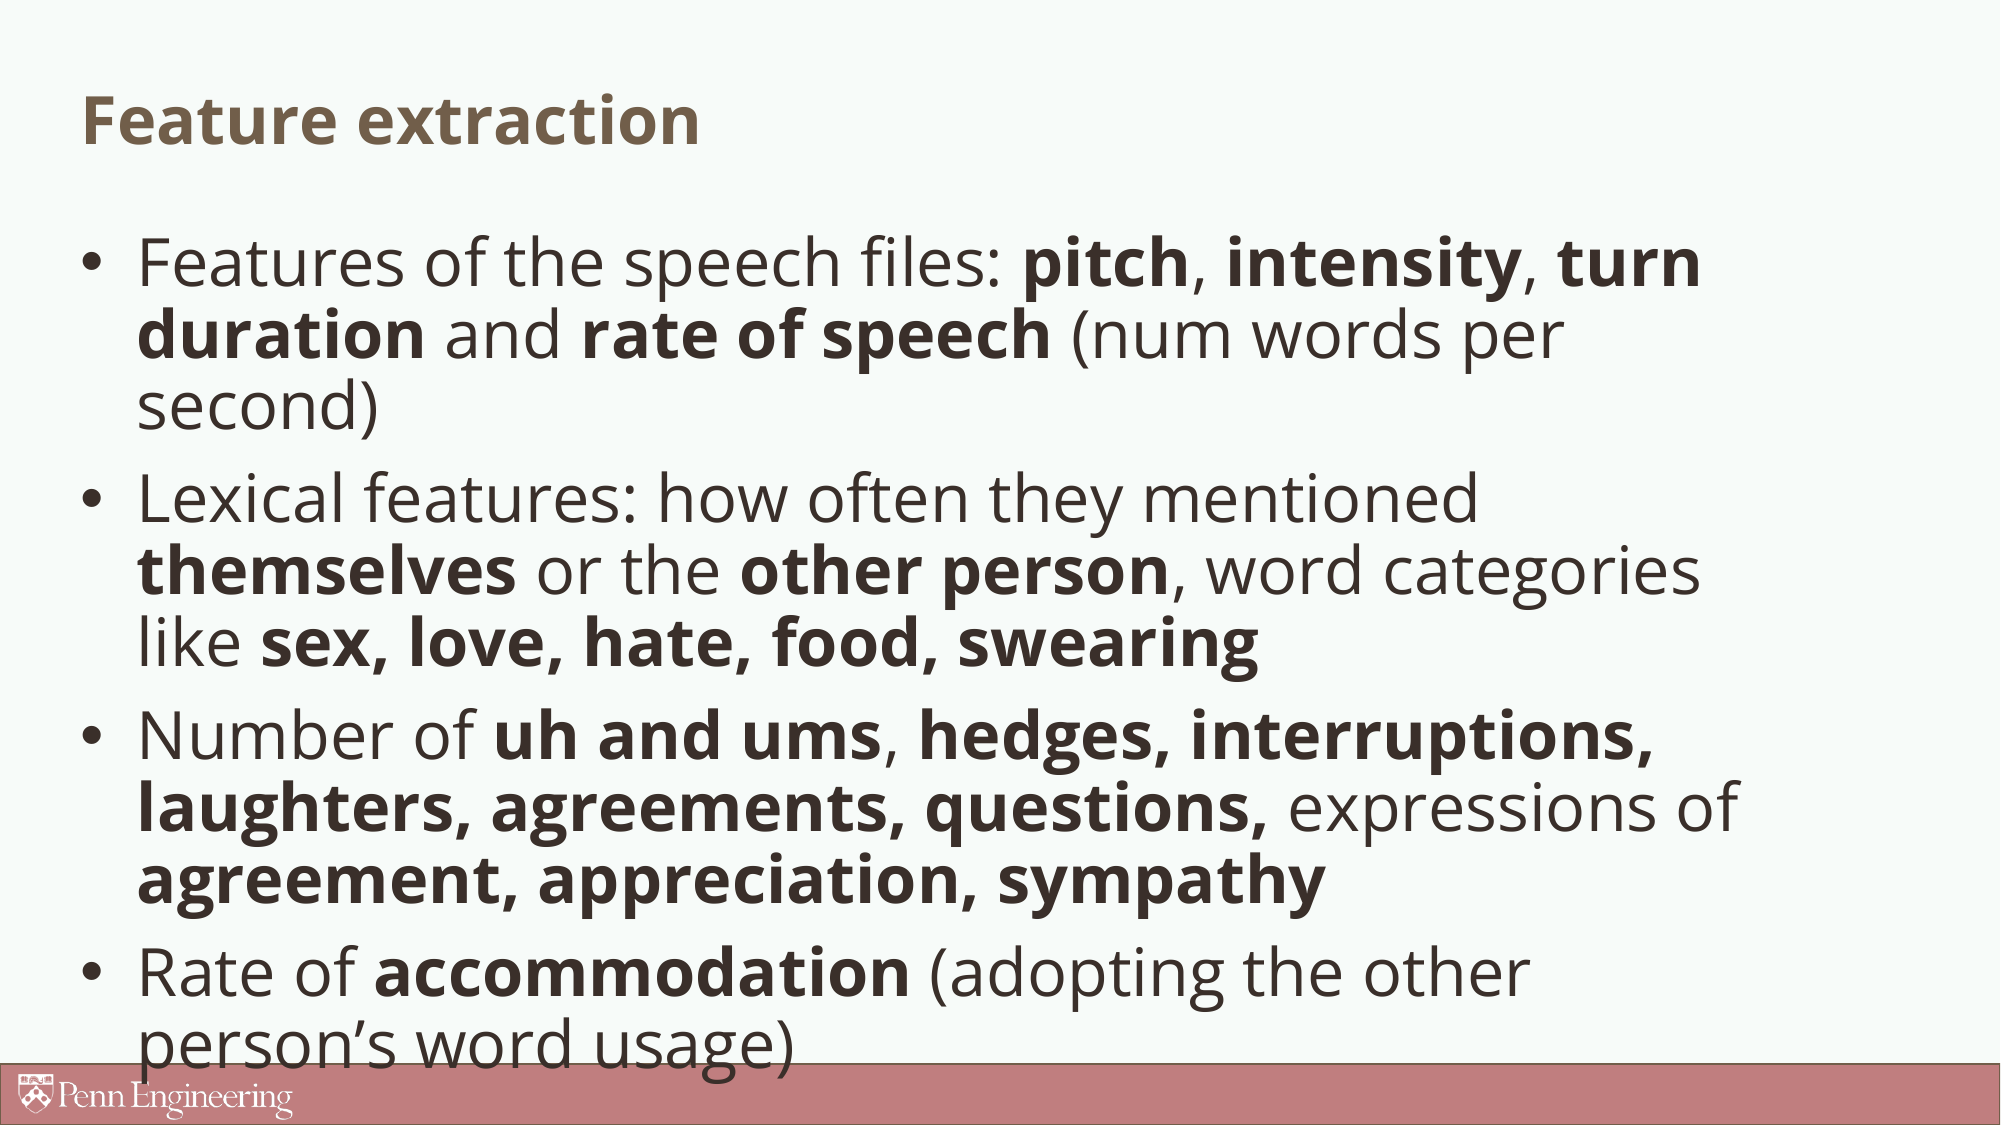

# Feature extraction
Features of the speech files: pitch, intensity, turn duration and rate of speech (num words per second)
Lexical features: how often they mentioned themselves or the other person, word categories like sex, love, hate, food, swearing
Number of uh and ums, hedges, interruptions, laughters, agreements, questions, expressions of agreement, appreciation, sympathy
Rate of accommodation (adopting the other person’s word usage)